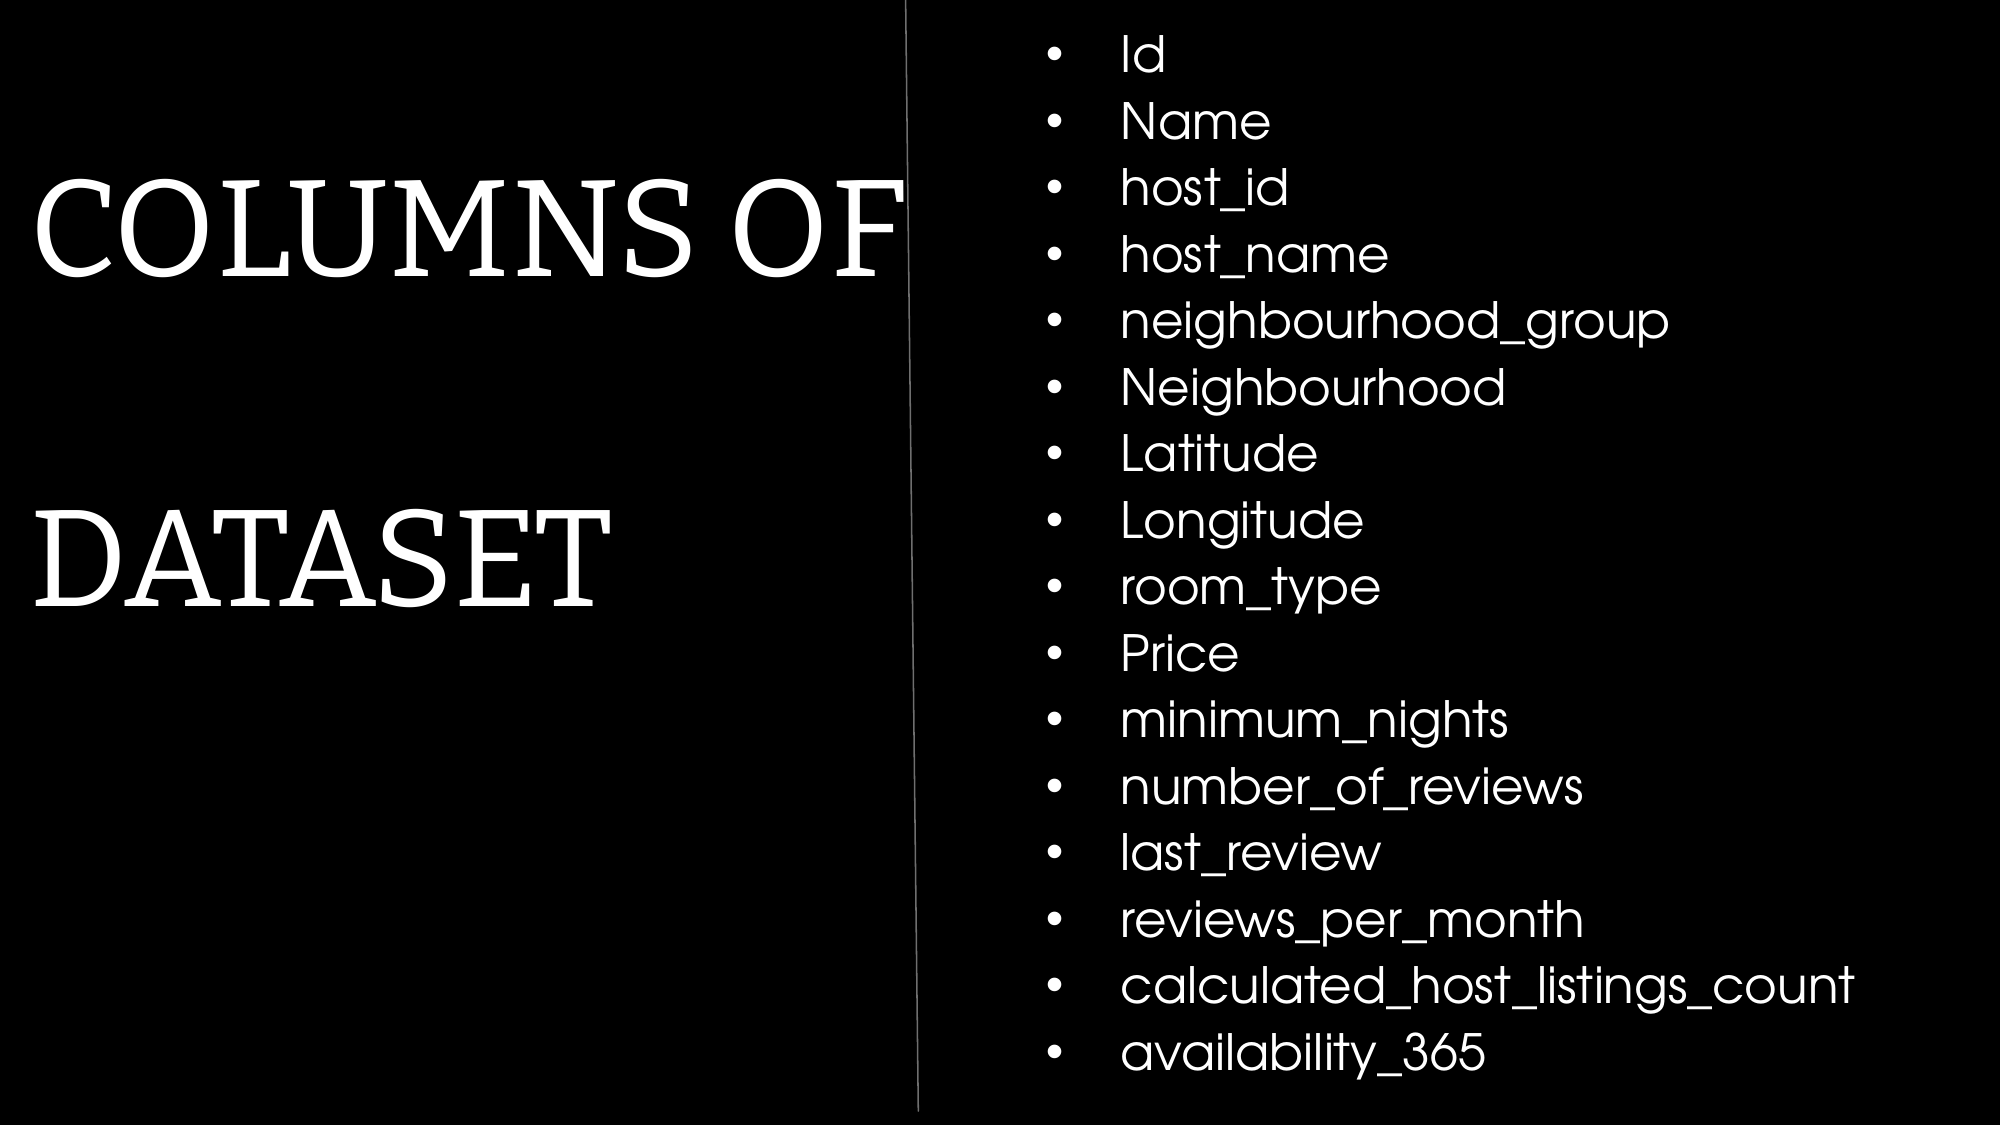

Id
Name
host_id
host_name
neighbourhood_group
Neighbourhood
Latitude
Longitude
room_type
Price
minimum_nights
number_of_reviews
last_review
reviews_per_month
calculated_host_listings_count
availability_365

# Columns of dataset